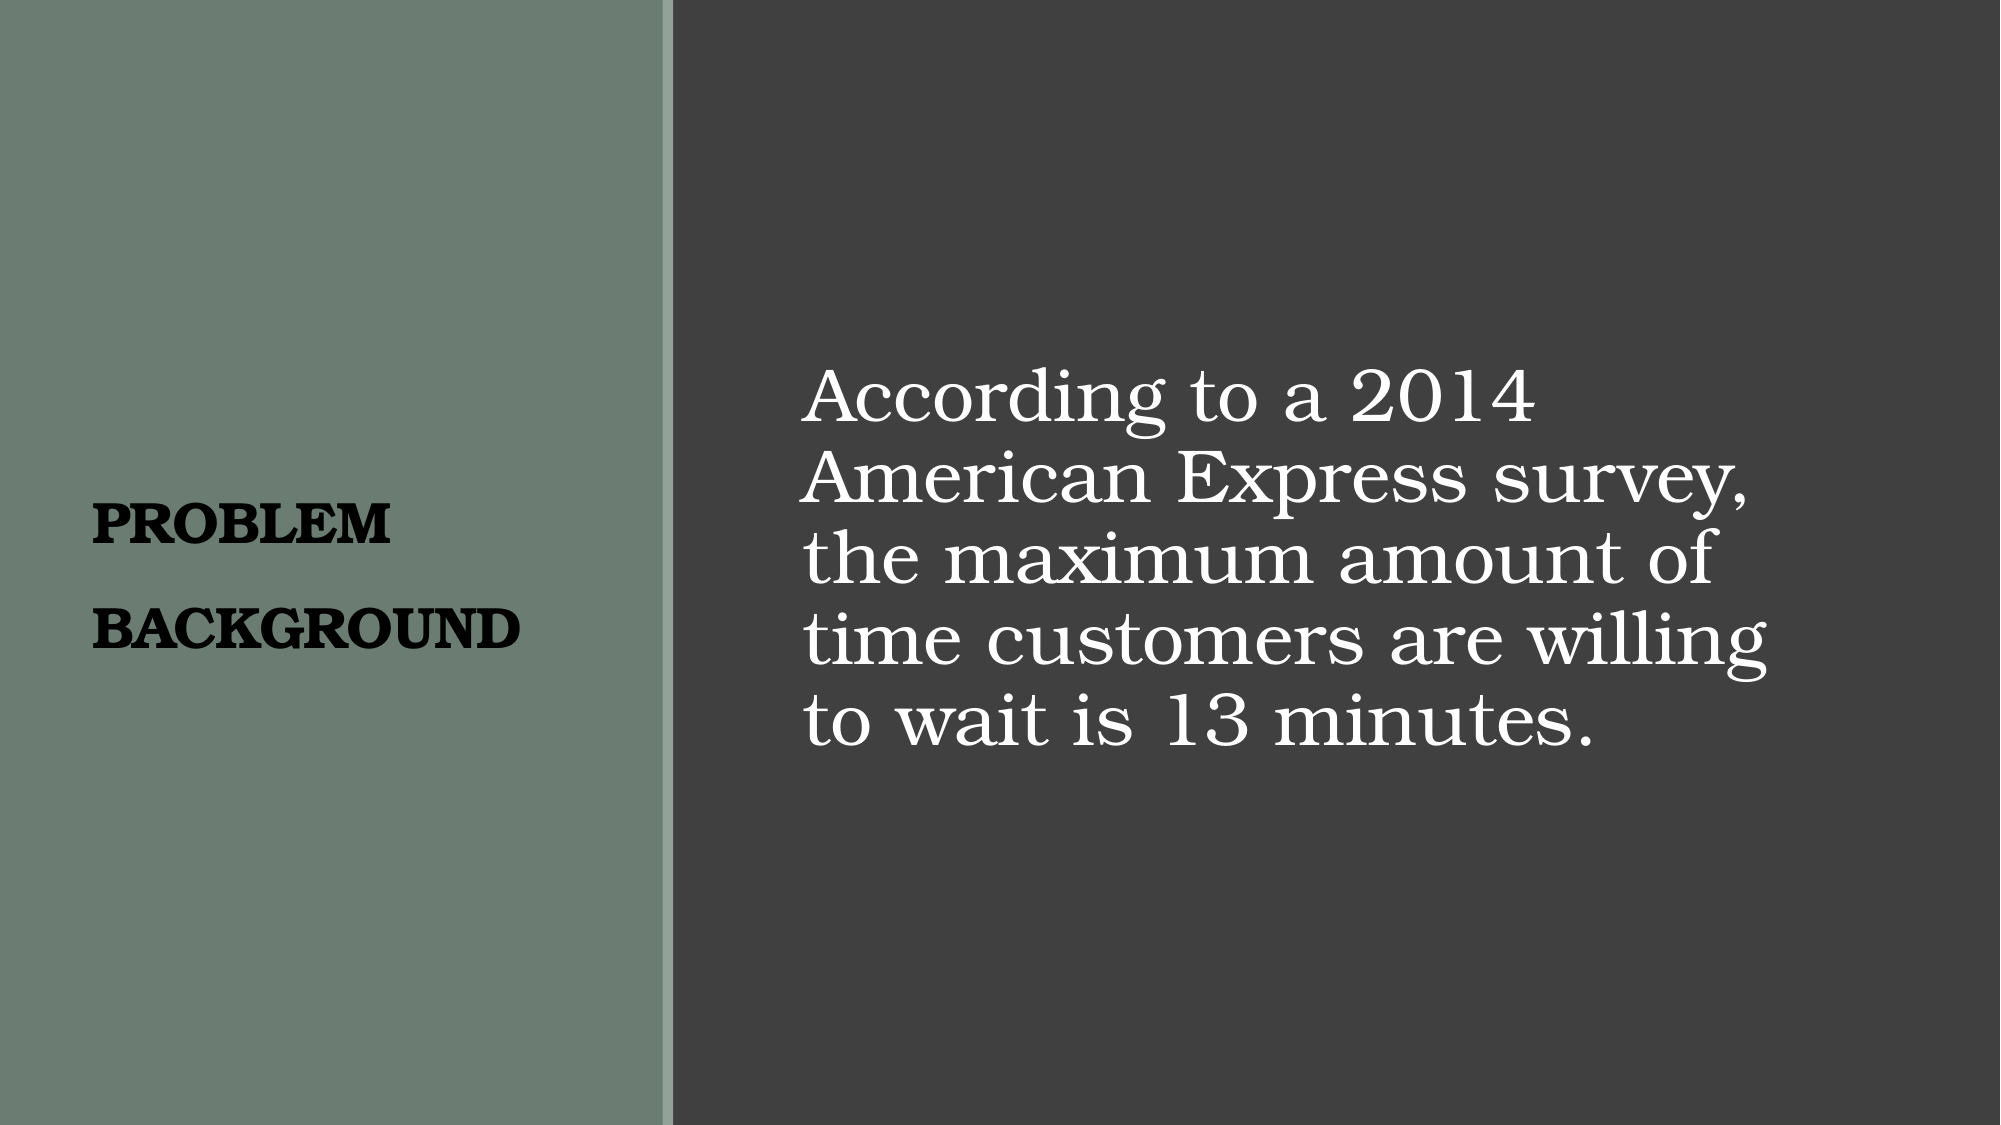

According to a 2014 American Express survey, the maximum amount of time customers are willing to wait is 13 minutes.

# PROBLEM BACKGROUND